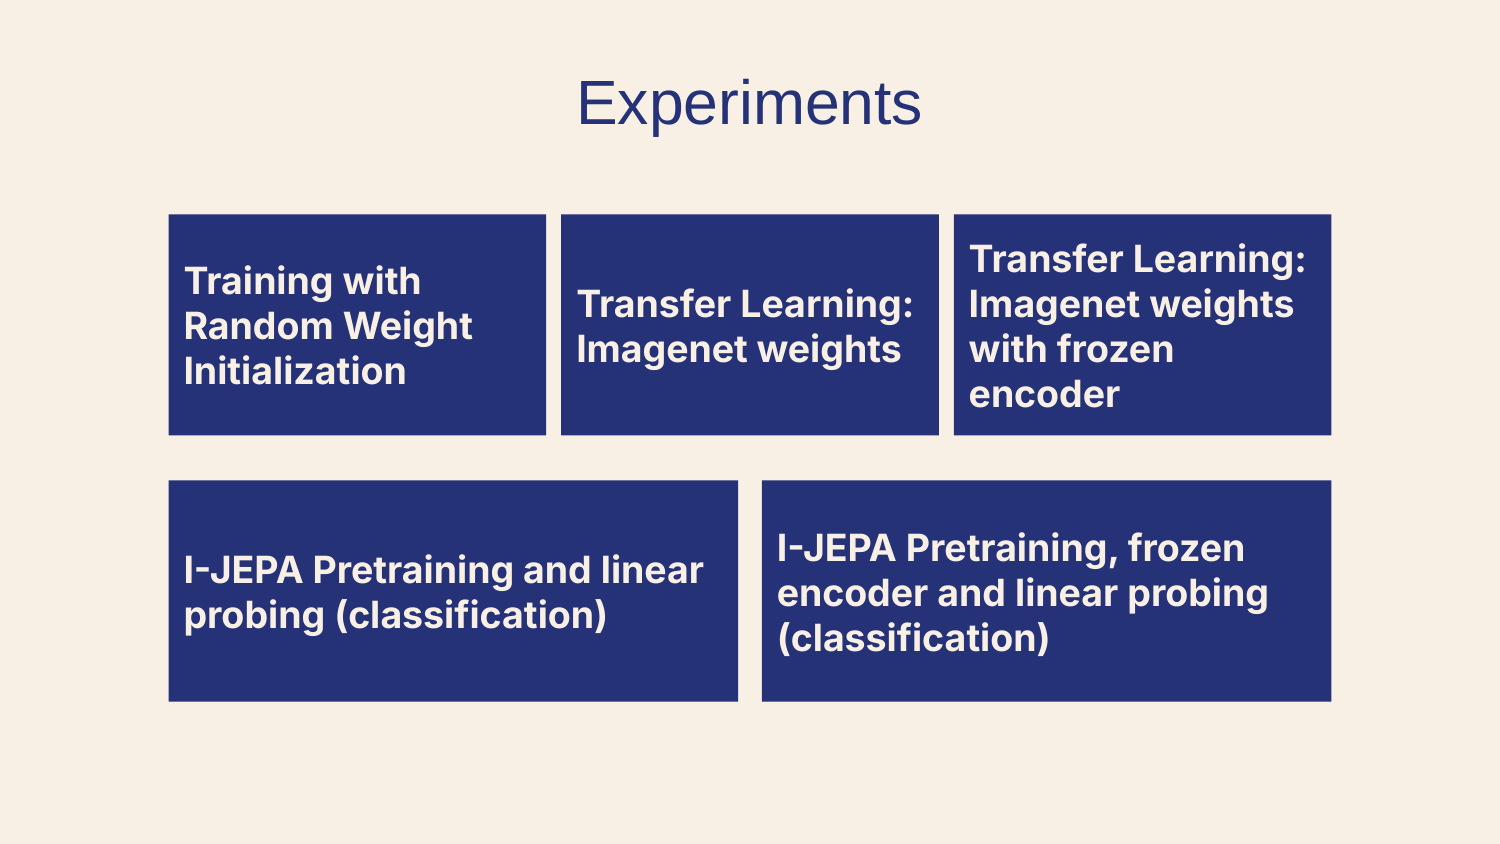

Experiments
Training with Random Weight Initialization
Transfer Learning: Imagenet weights
Transfer Learning: Imagenet weights with frozen encoder
I-JEPA Pretraining and linear probing (classification)
I-JEPA Pretraining, frozen encoder and linear probing (classification)